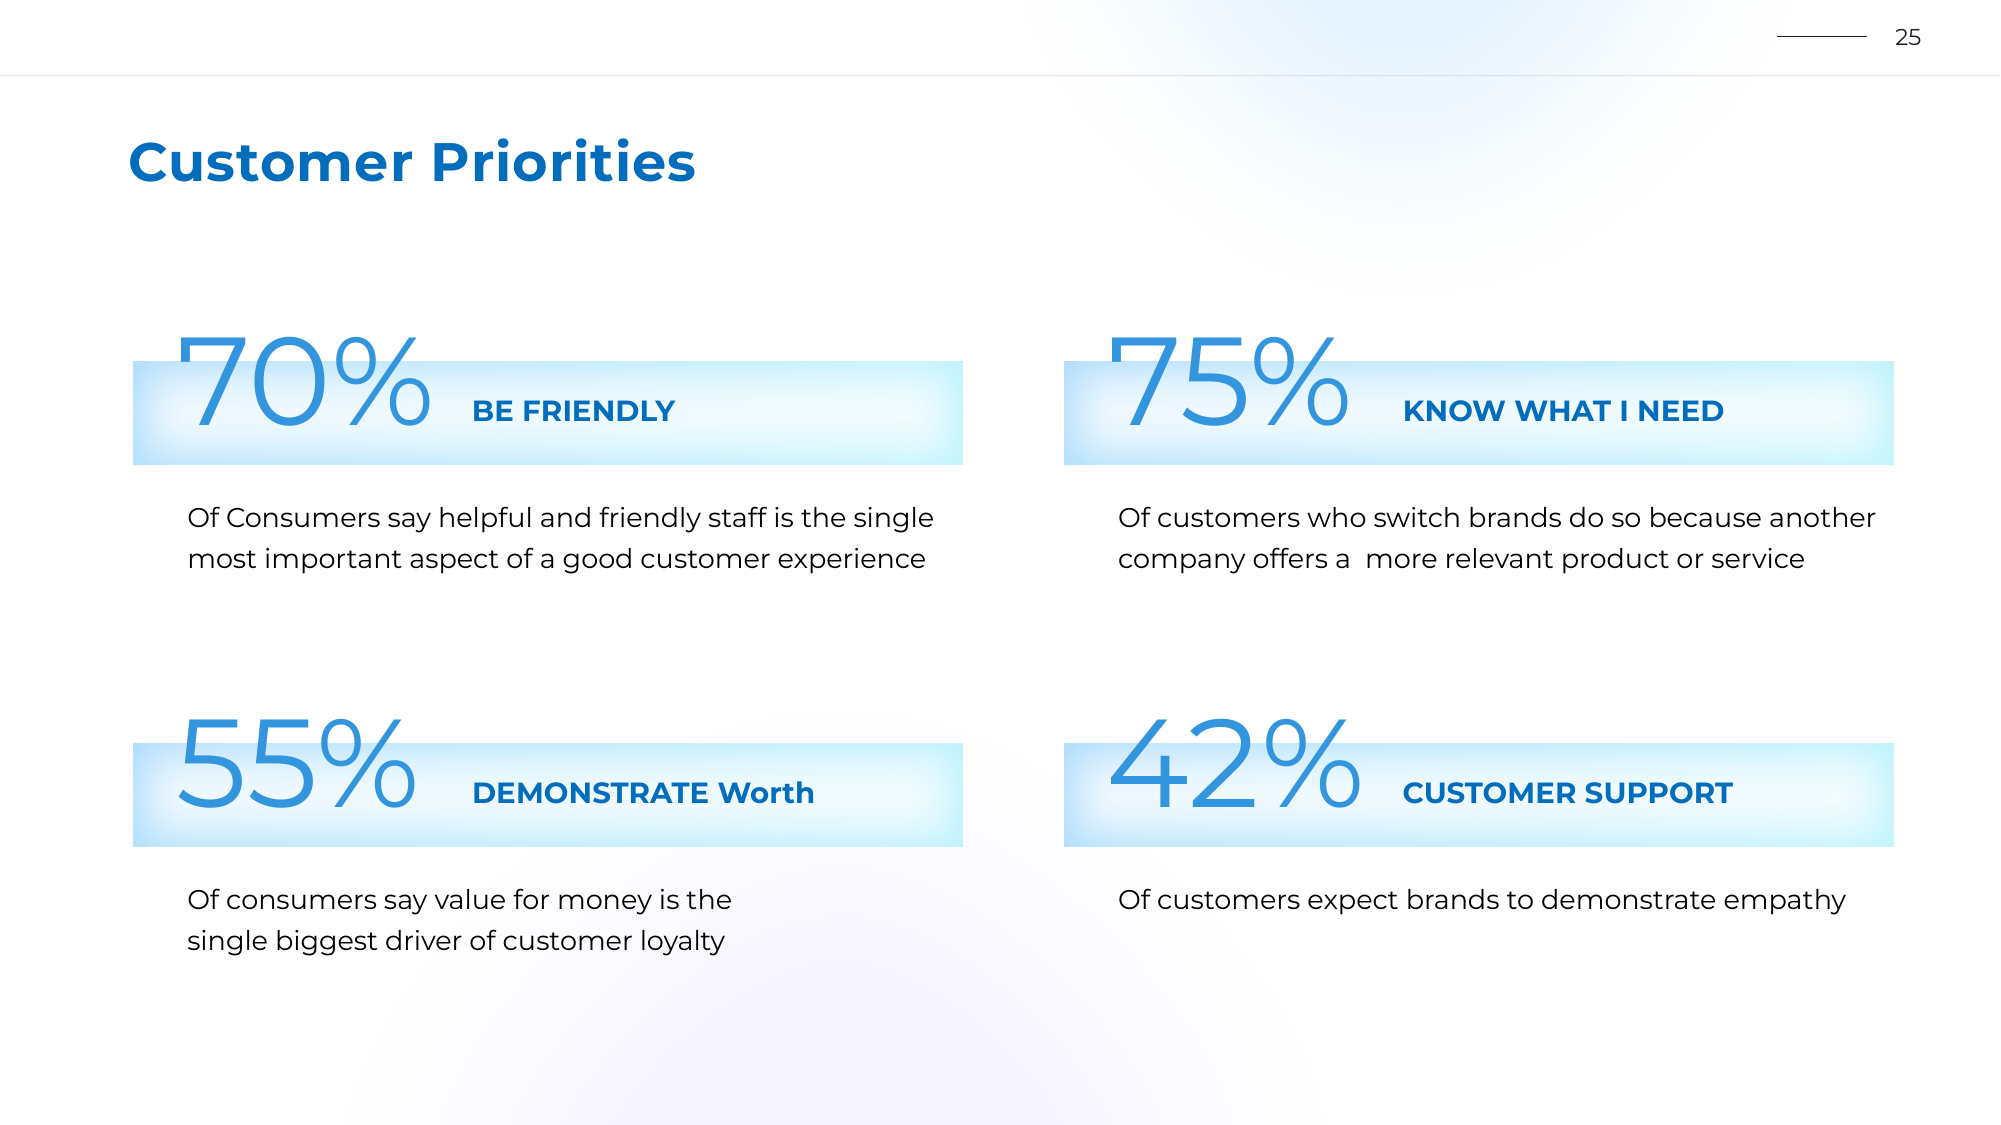

Customer Priorities
70%
75%

BE FRIENDLY
KNOW WHAT I NEED
Of Consumers say helpful and friendly staff is the single most important aspect of a good customer experience
Of customers who switch brands do so because another company offers a  more relevant product or service

55%
42%

DEMONSTRATE Worth
CUSTOMER SUPPORT
Of consumers say value for money is the single biggest driver of customer loyalty
Of customers expect brands to demonstrate empathy